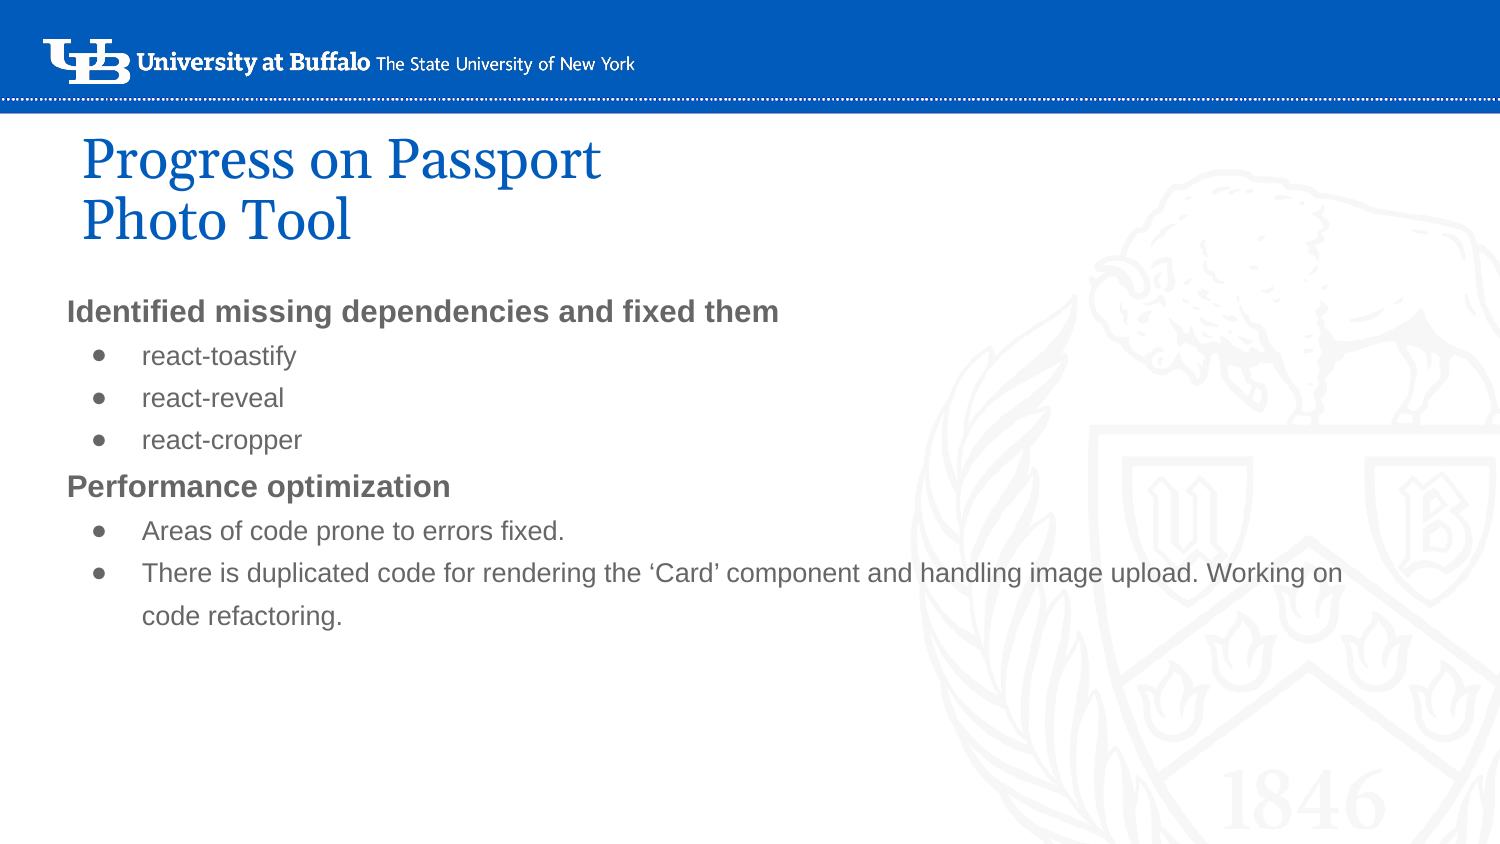

Progress on Passport Photo Tool
Identified missing dependencies and fixed them
react-toastify
react-reveal
react-cropper
Performance optimization
Areas of code prone to errors fixed.
There is duplicated code for rendering the ‘Card’ component and handling image upload. Working on code refactoring.